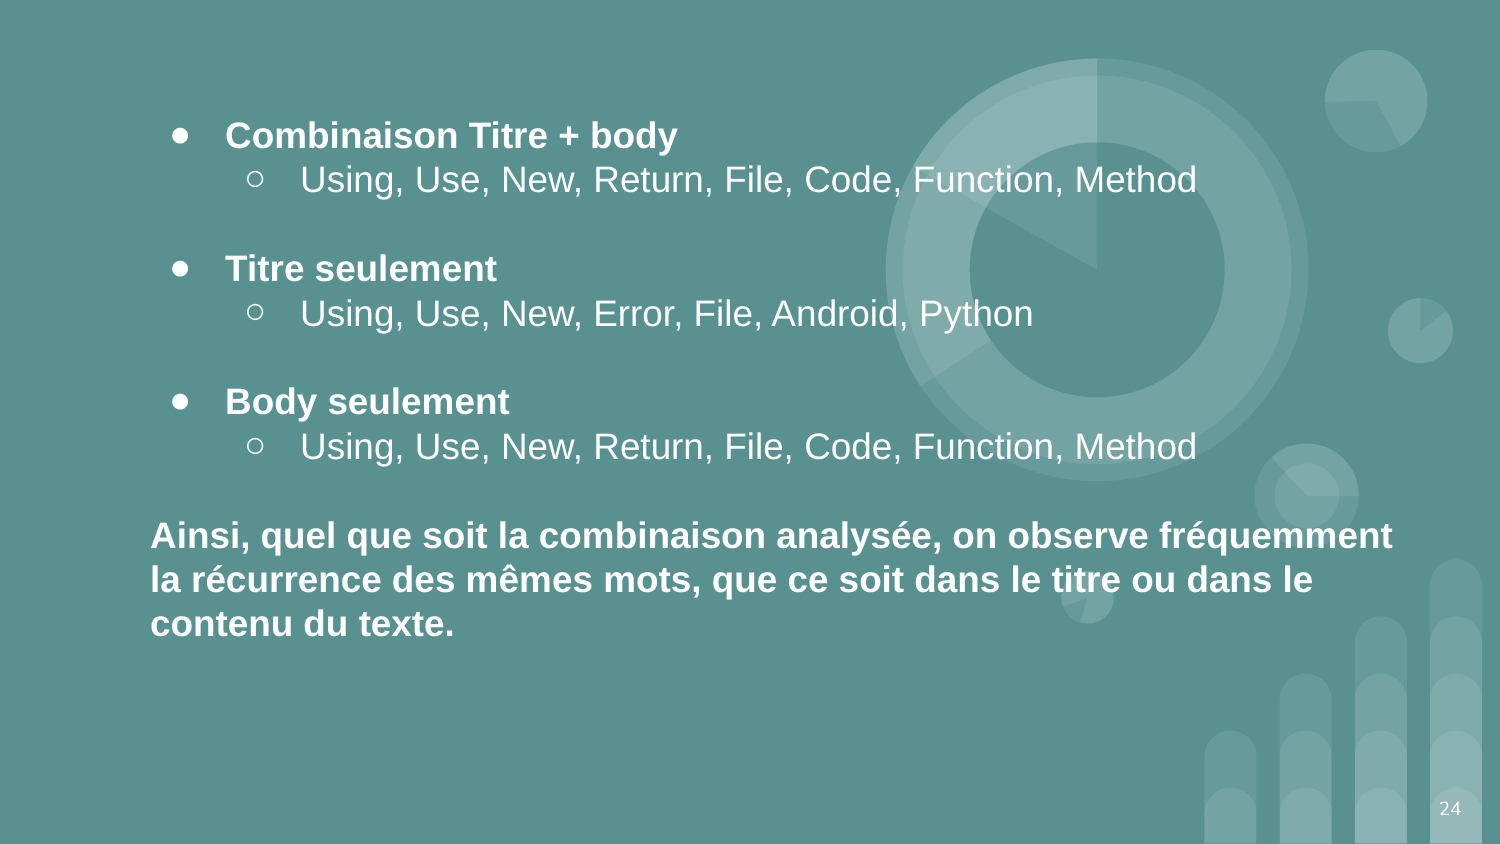

# Combinaison Titre + body
Using, Use, New, Return, File, Code, Function, Method

Titre seulement
Using, Use, New, Error, File, Android, Python

Body seulement
Using, Use, New, Return, File, Code, Function, Method

Ainsi, quel que soit la combinaison analysée, on observe fréquemment la récurrence des mêmes mots, que ce soit dans le titre ou dans le contenu du texte.

24